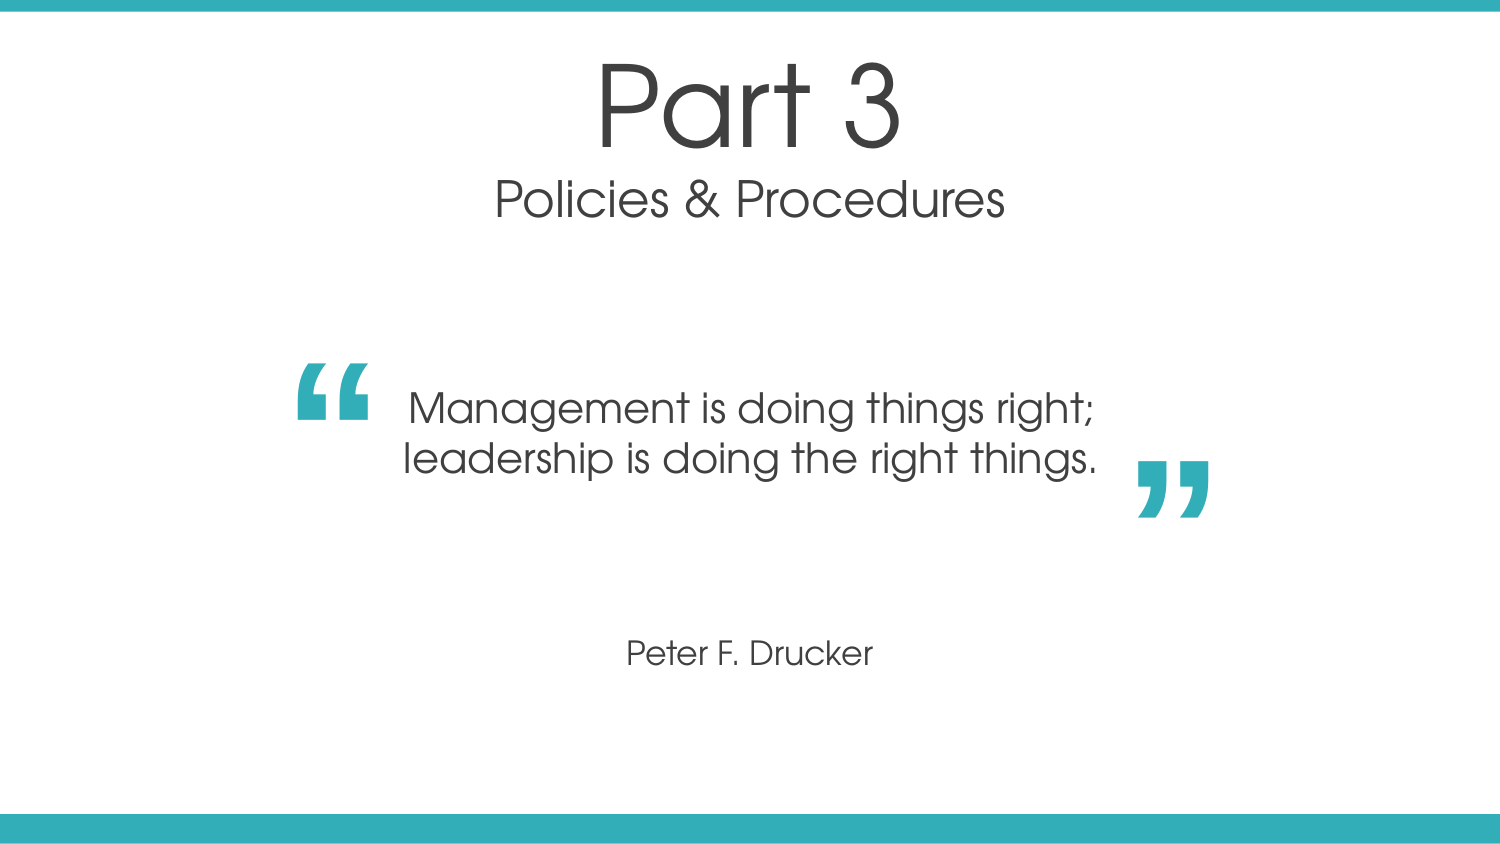

Part 3
Policies & Procedures
“
“
Management is doing things right; leadership is doing the right things.
Peter F. Drucker